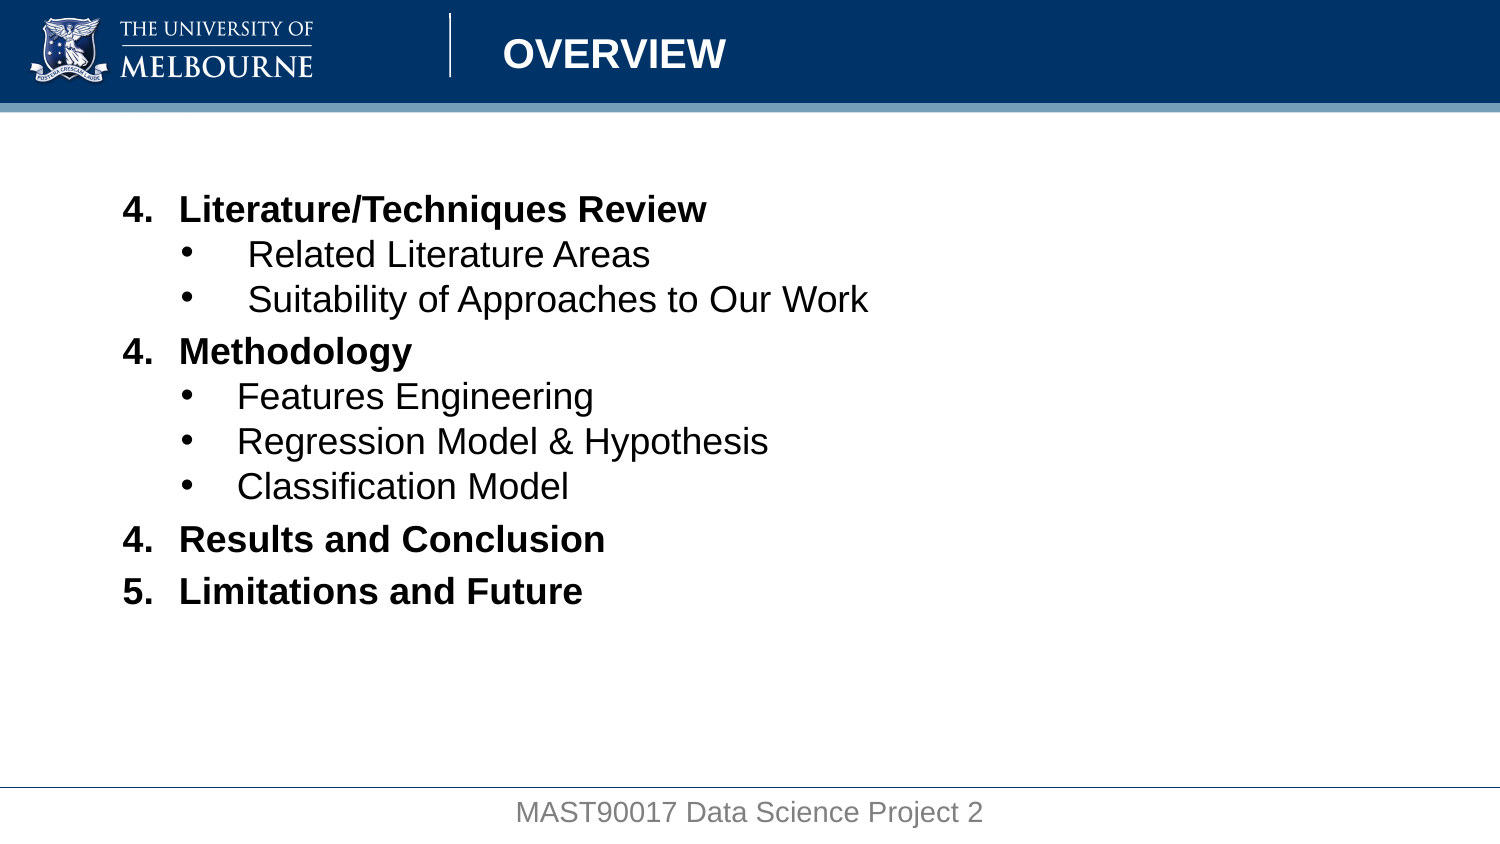

# OVERVIEW
Literature/Techniques Review
 Related Literature Areas
 Suitability of Approaches to Our Work
Methodology
Features Engineering
Regression Model & Hypothesis
Classification Model
Results and Conclusion
Limitations and Future
MAST90017 Data Science Project 2